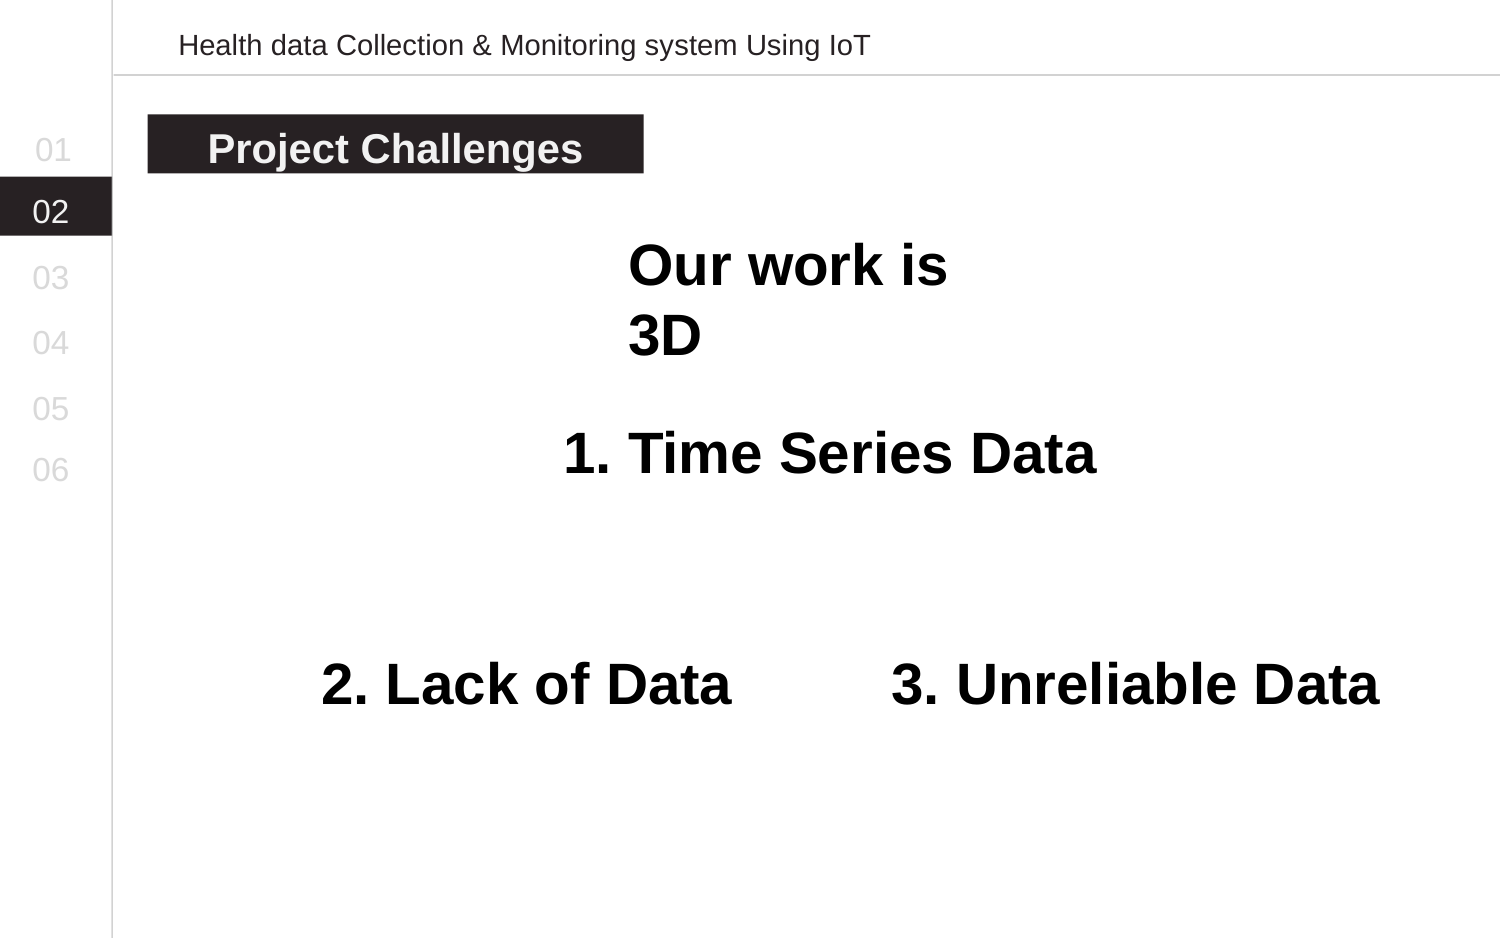

Health data Collection & Monitoring system Using IoT
Project Challenges

01

02
Our work is 3D
03
04
05
1. Time Series Data
06
2. Lack of Data
3. Unreliable Data